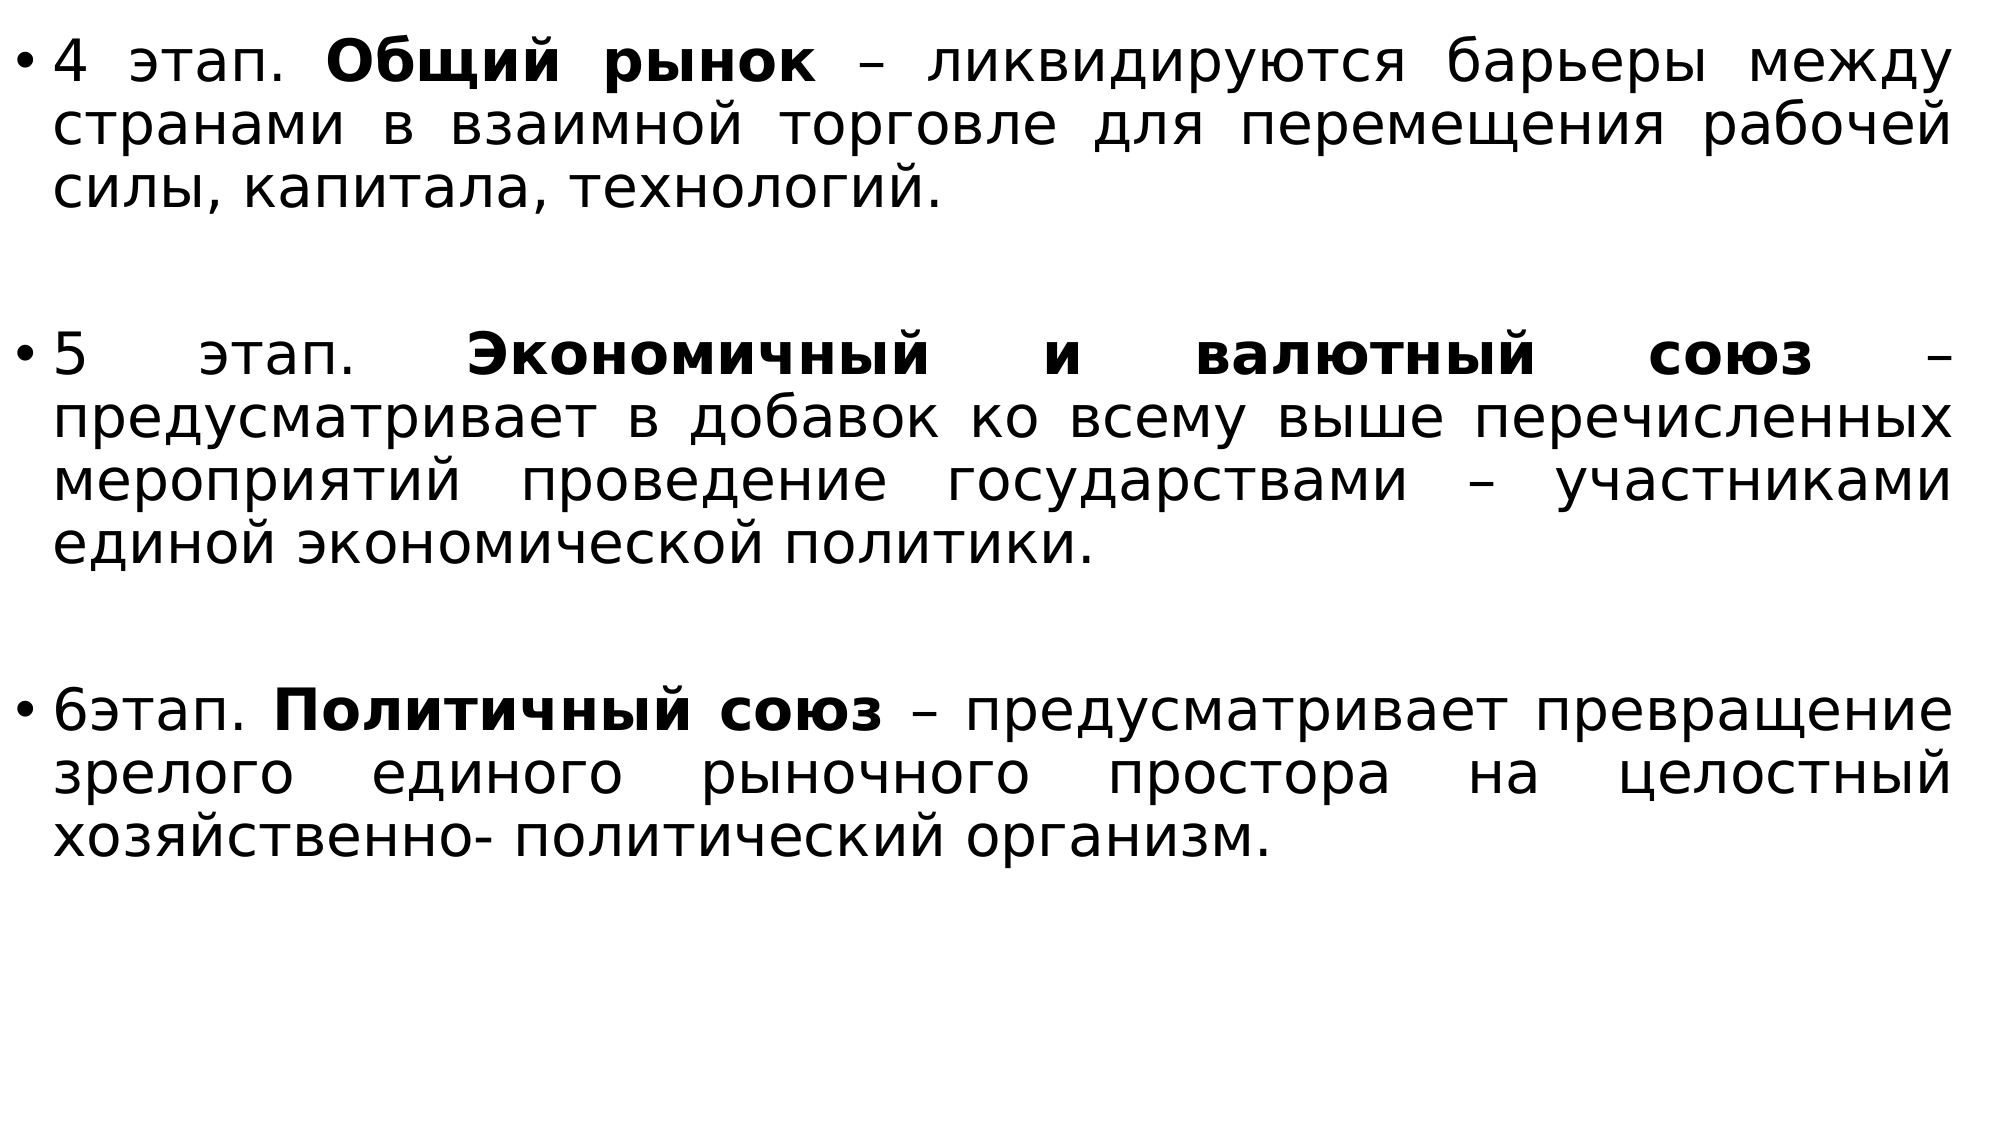

4 этап. Общий рынок – ликвидируются барьеры между странами в взаимной торговле для перемещения рабочей силы, капитала, технологий.

5 этап. Экономичный и валютный союз – предусматривает в добавок ко всему выше перечисленных мероприятий проведение государствами – участниками единой экономической политики.

6этап. Политичный союз – предусматривает превращение зрелого единого рыночного простора на целостный хозяйственно- политический организм.